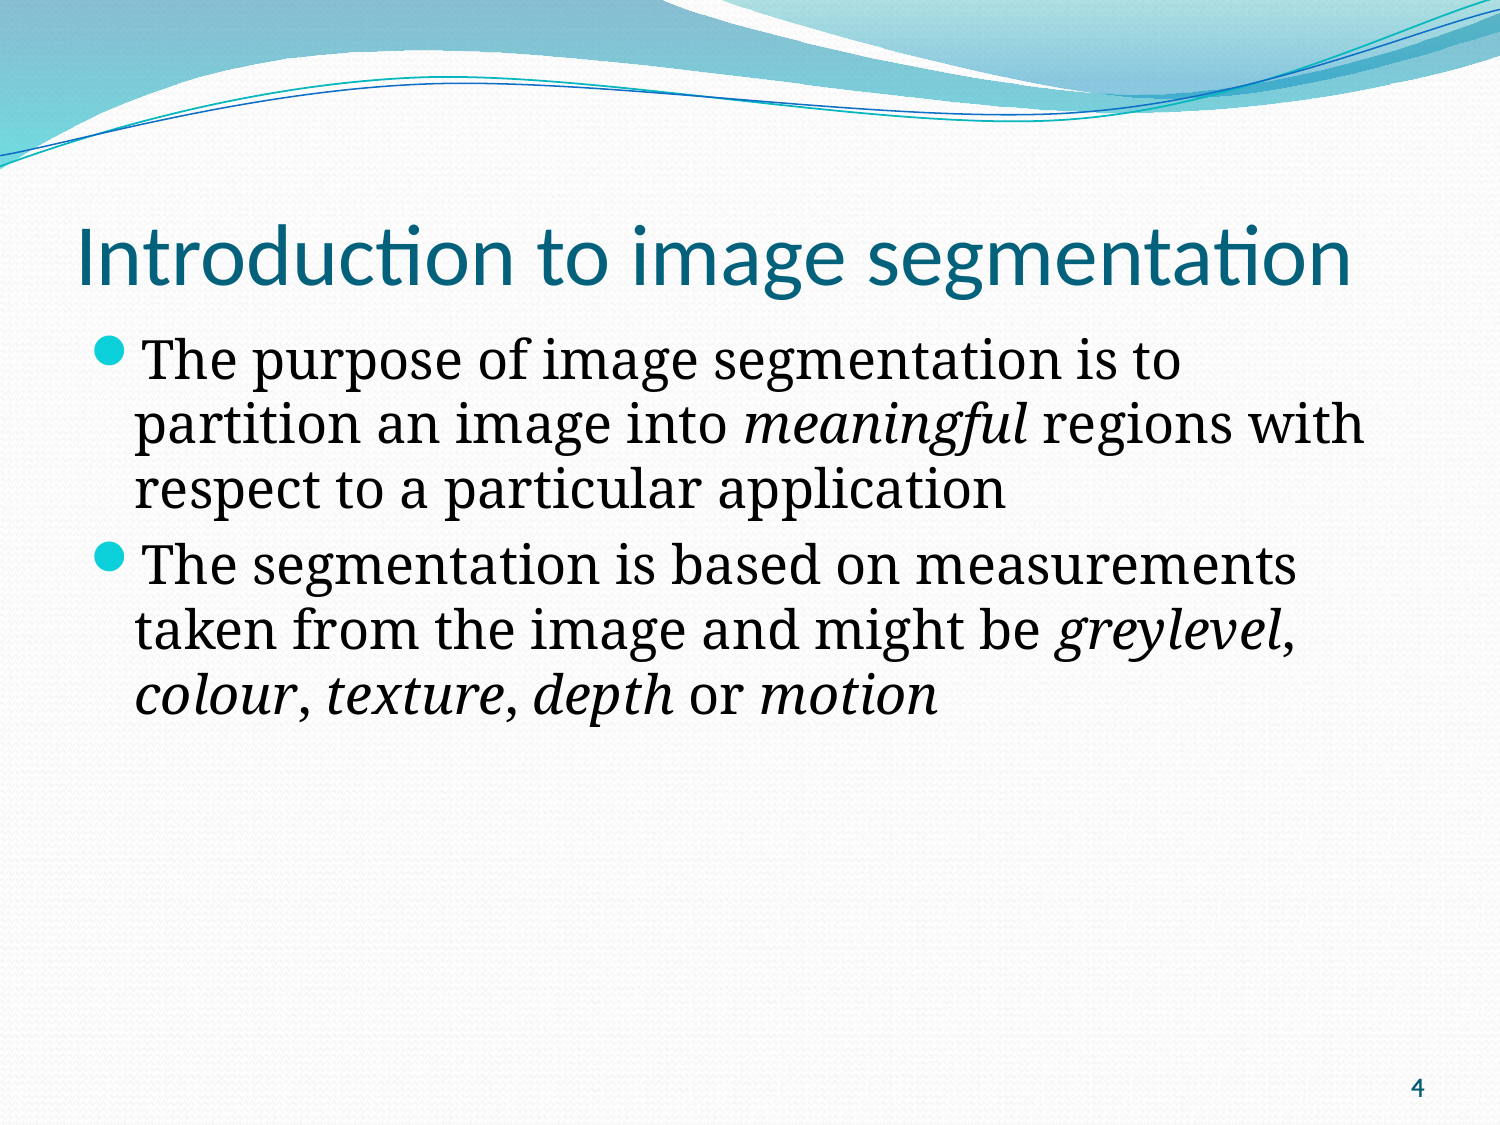

# Introduction to image segmentation
The purpose of image segmentation is to partition an image into meaningful regions with respect to a particular application
The segmentation is based on measurements taken from the image and might be greylevel, colour, texture, depth or motion
4